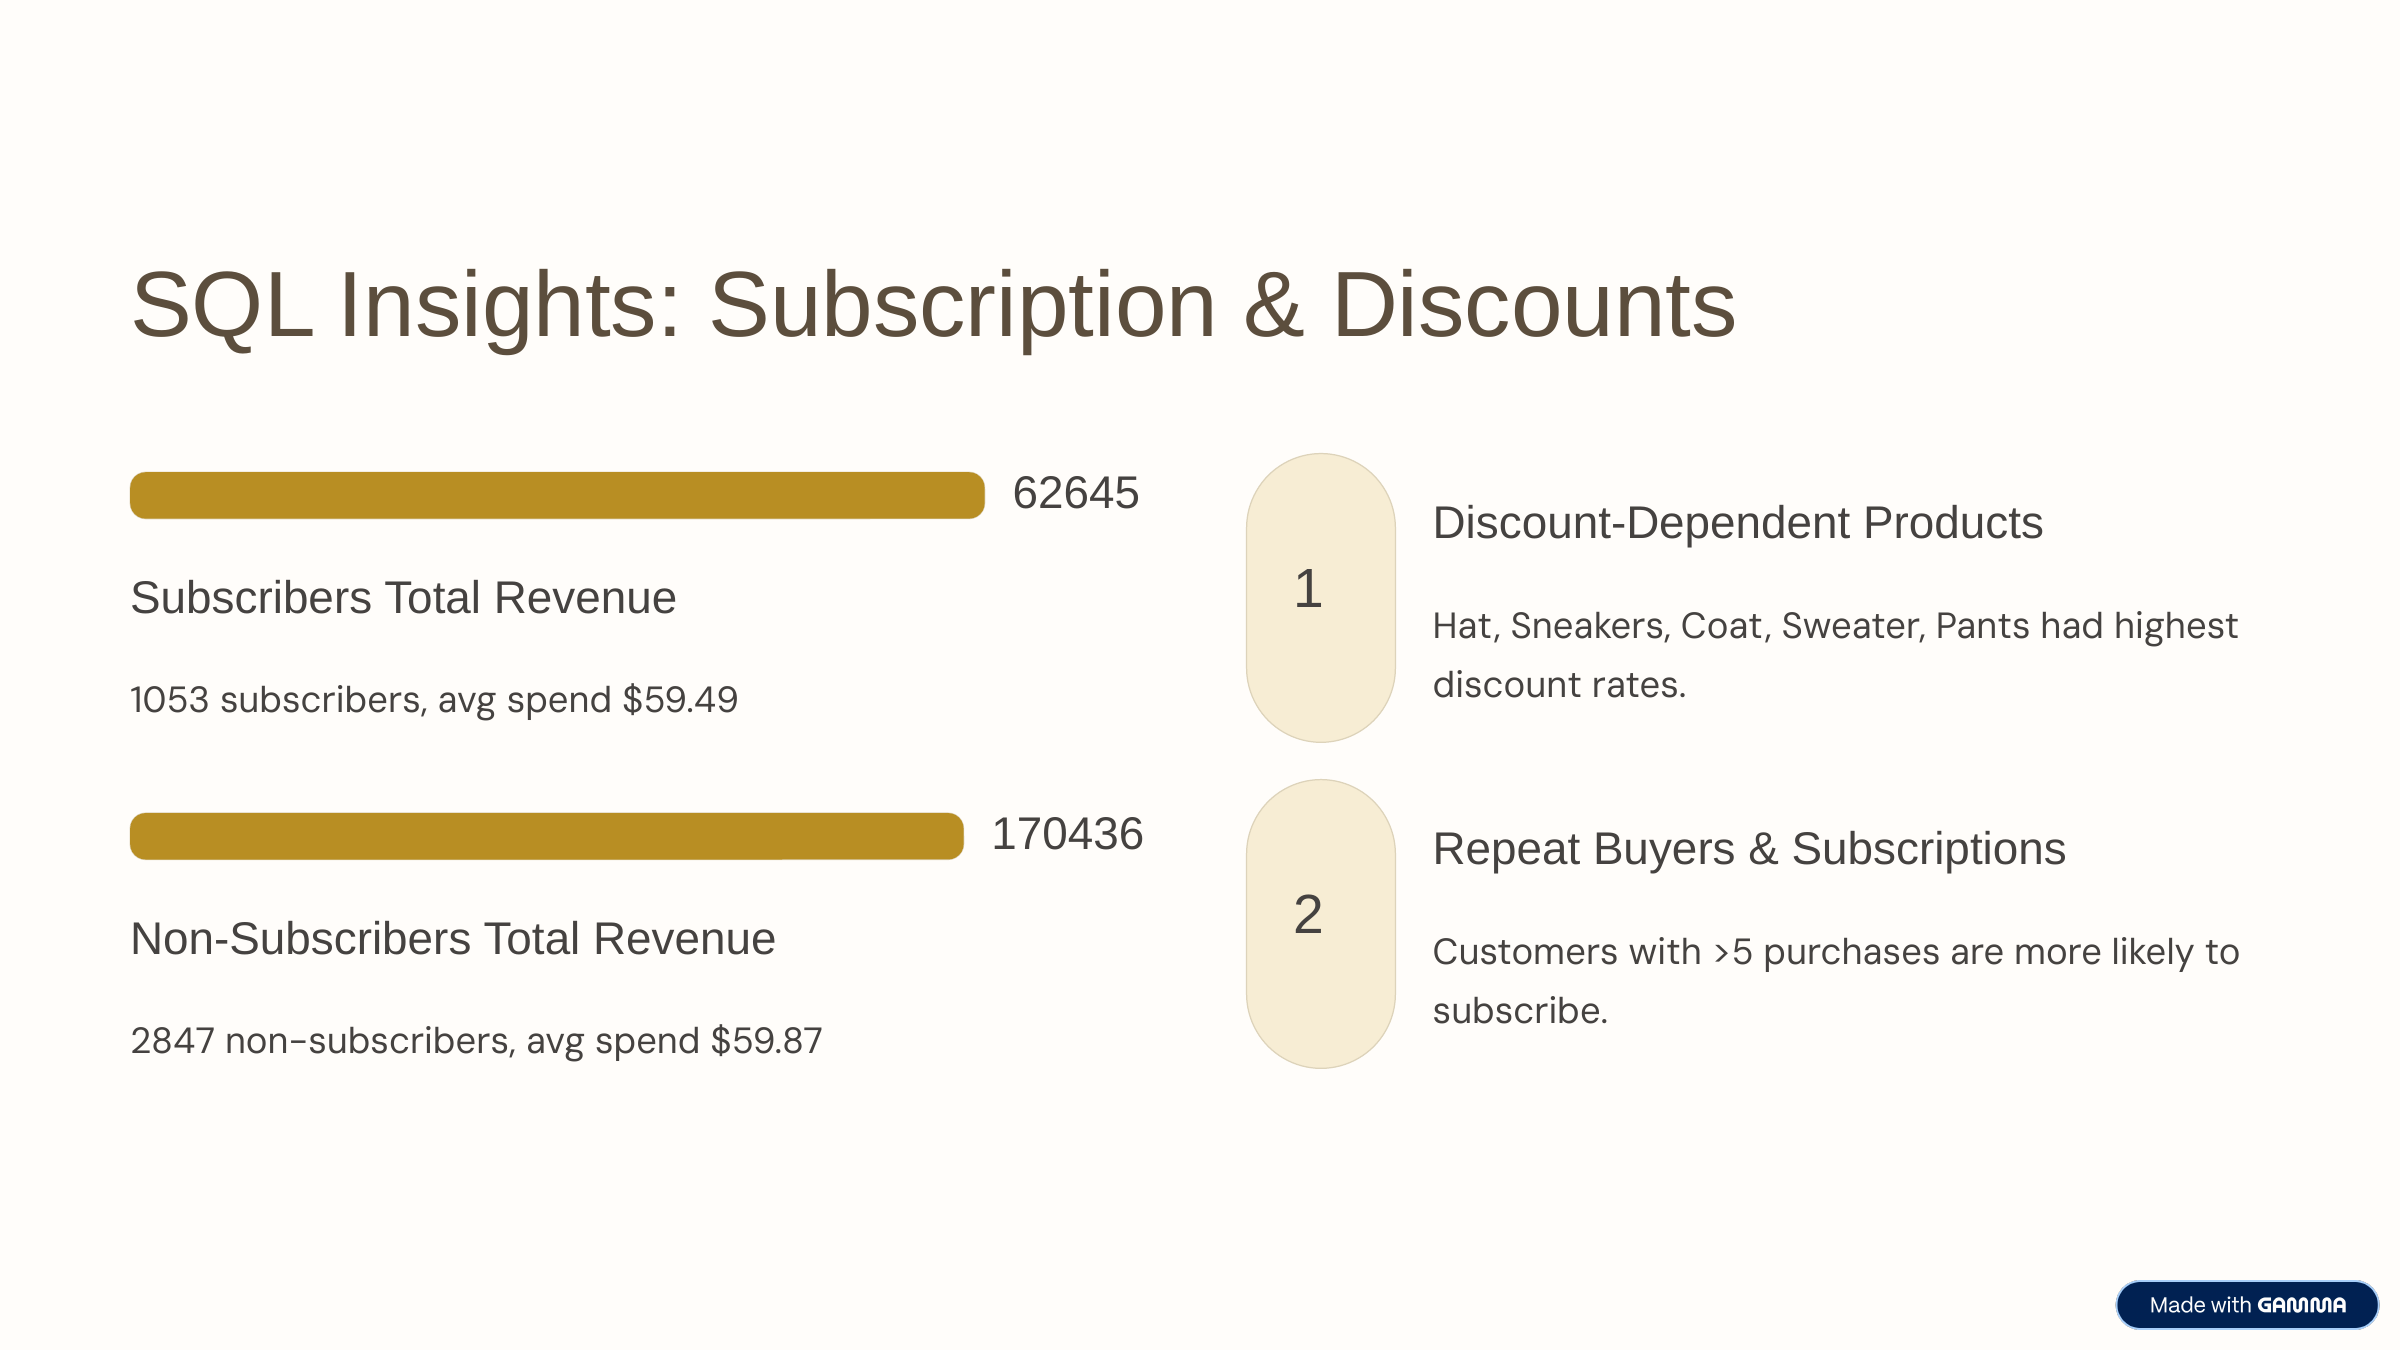

SQL Insights: Subscription & Discounts

62645
Discount-Dependent Products
1
Subscribers Total Revenue
Hat, Sneakers, Coat, Sweater, Pants had highest discount rates.
1053 subscribers, avg spend $59.49

170436
Repeat Buyers & Subscriptions
2
Non-Subscribers Total Revenue
Customers with >5 purchases are more likely to subscribe.
2847 non-subscribers, avg spend $59.87